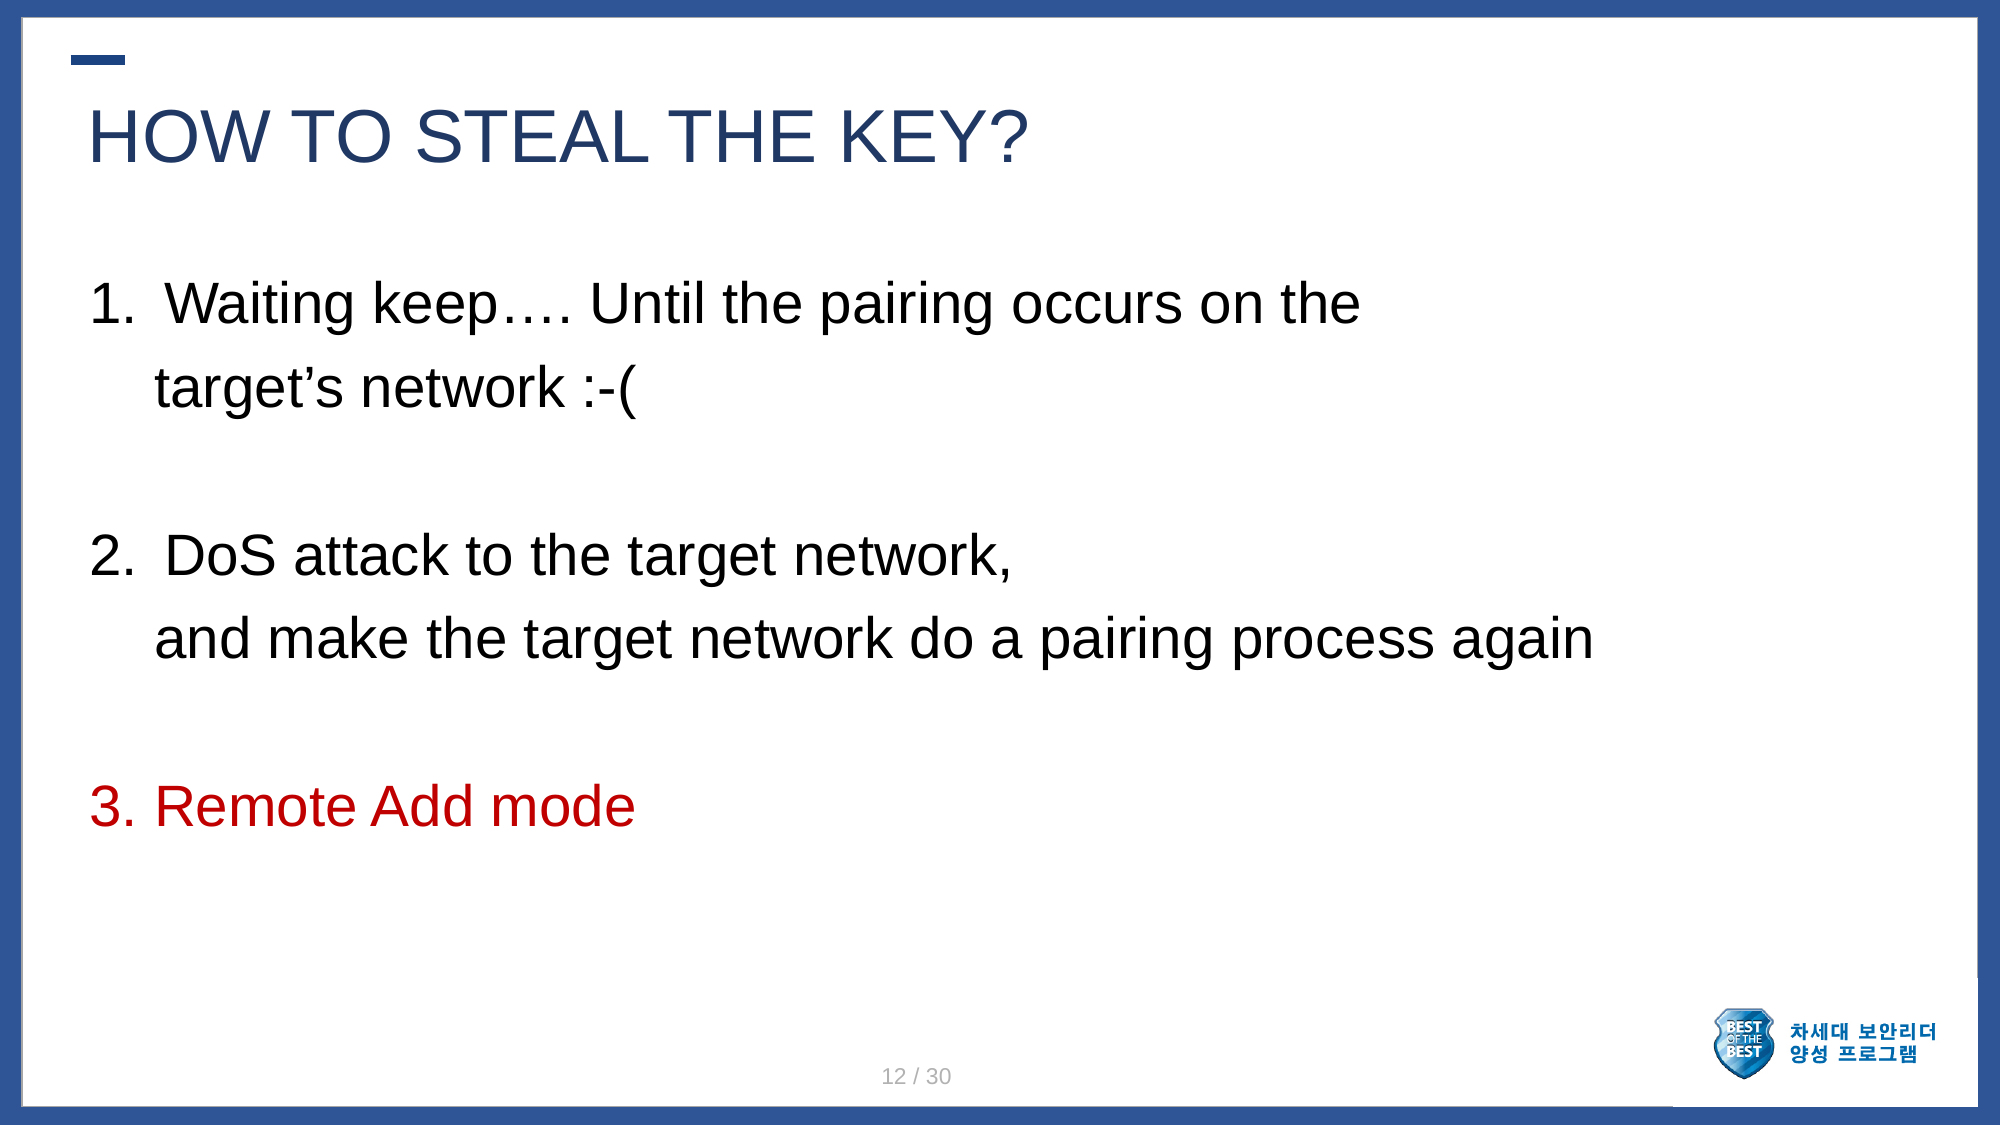

# HOW TO STEAL THE KEY?
Waiting keep…. Until the pairing occurs on the
    target’s network :-(

DoS attack to the target network,
    and make the target network do a pairing process again

3. Remote Add mode
12 / 30